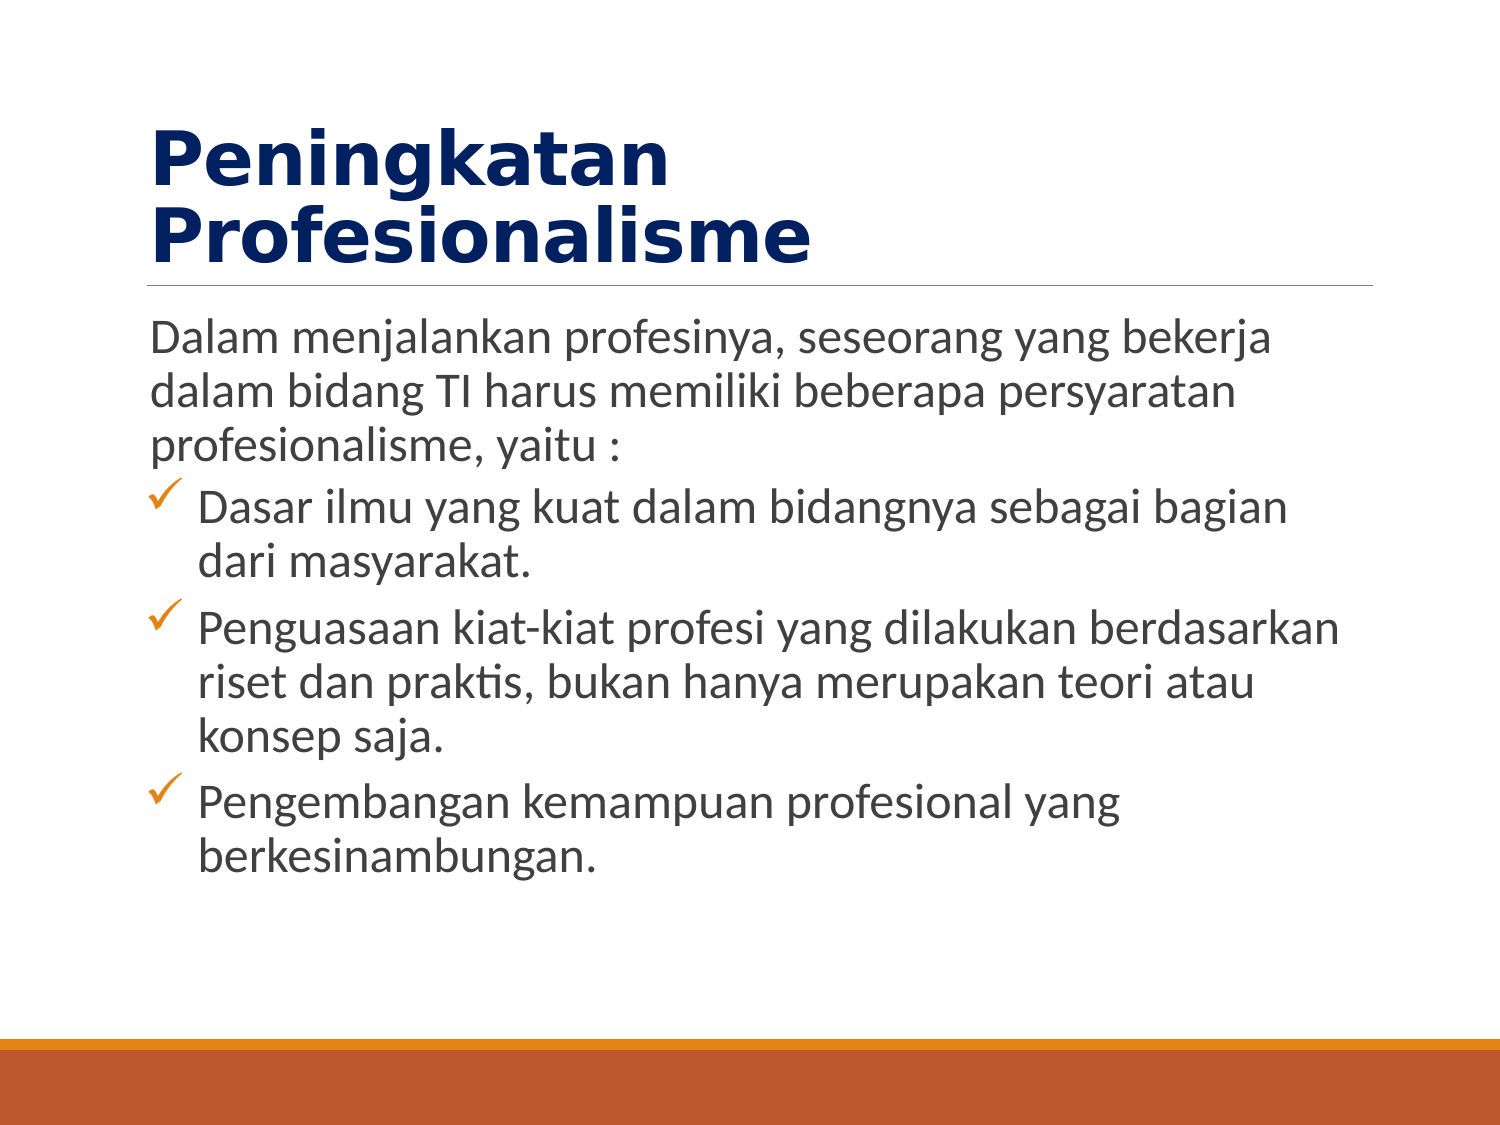

# Peningkatan Profesionalisme
Dalam menjalankan profesinya, seseorang yang bekerja dalam bidang TI harus memiliki beberapa persyaratan profesionalisme, yaitu :
Dasar ilmu yang kuat dalam bidangnya sebagai bagian dari masyarakat.
Penguasaan kiat-kiat profesi yang dilakukan berdasarkan riset dan praktis, bukan hanya merupakan teori atau konsep saja.
Pengembangan kemampuan profesional yang berkesinambungan.